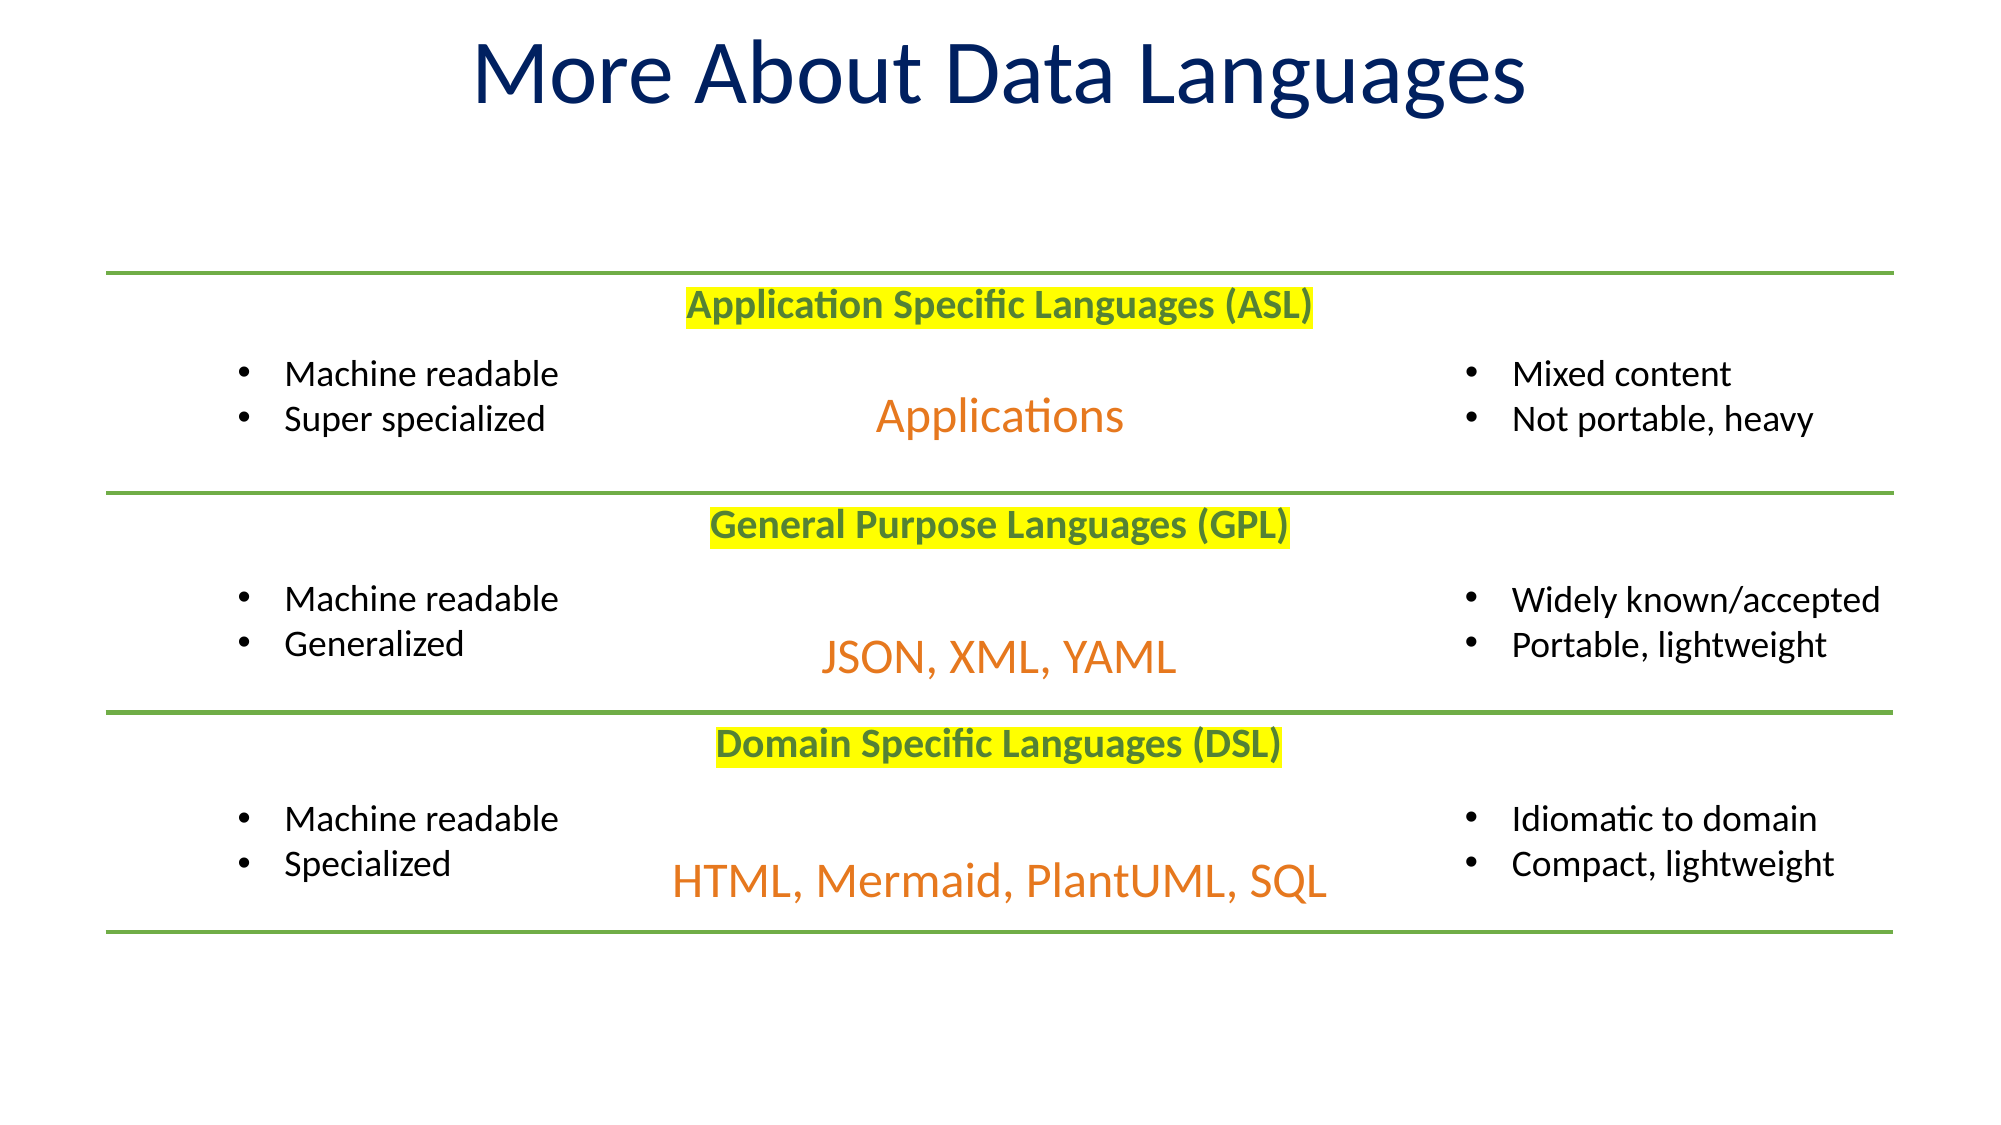

# More About Data Languages
Application Specific Languages (ASL)
Machine readable
Super specialized
Mixed content
Not portable, heavy
Applications
General Purpose Languages (GPL)
Machine readable
Generalized
Widely known/accepted
Portable, lightweight
JSON, XML, YAML
Domain Specific Languages (DSL)
Idiomatic to domain
Compact, lightweight
Machine readable
Specialized
HTML, Mermaid, PlantUML, SQL